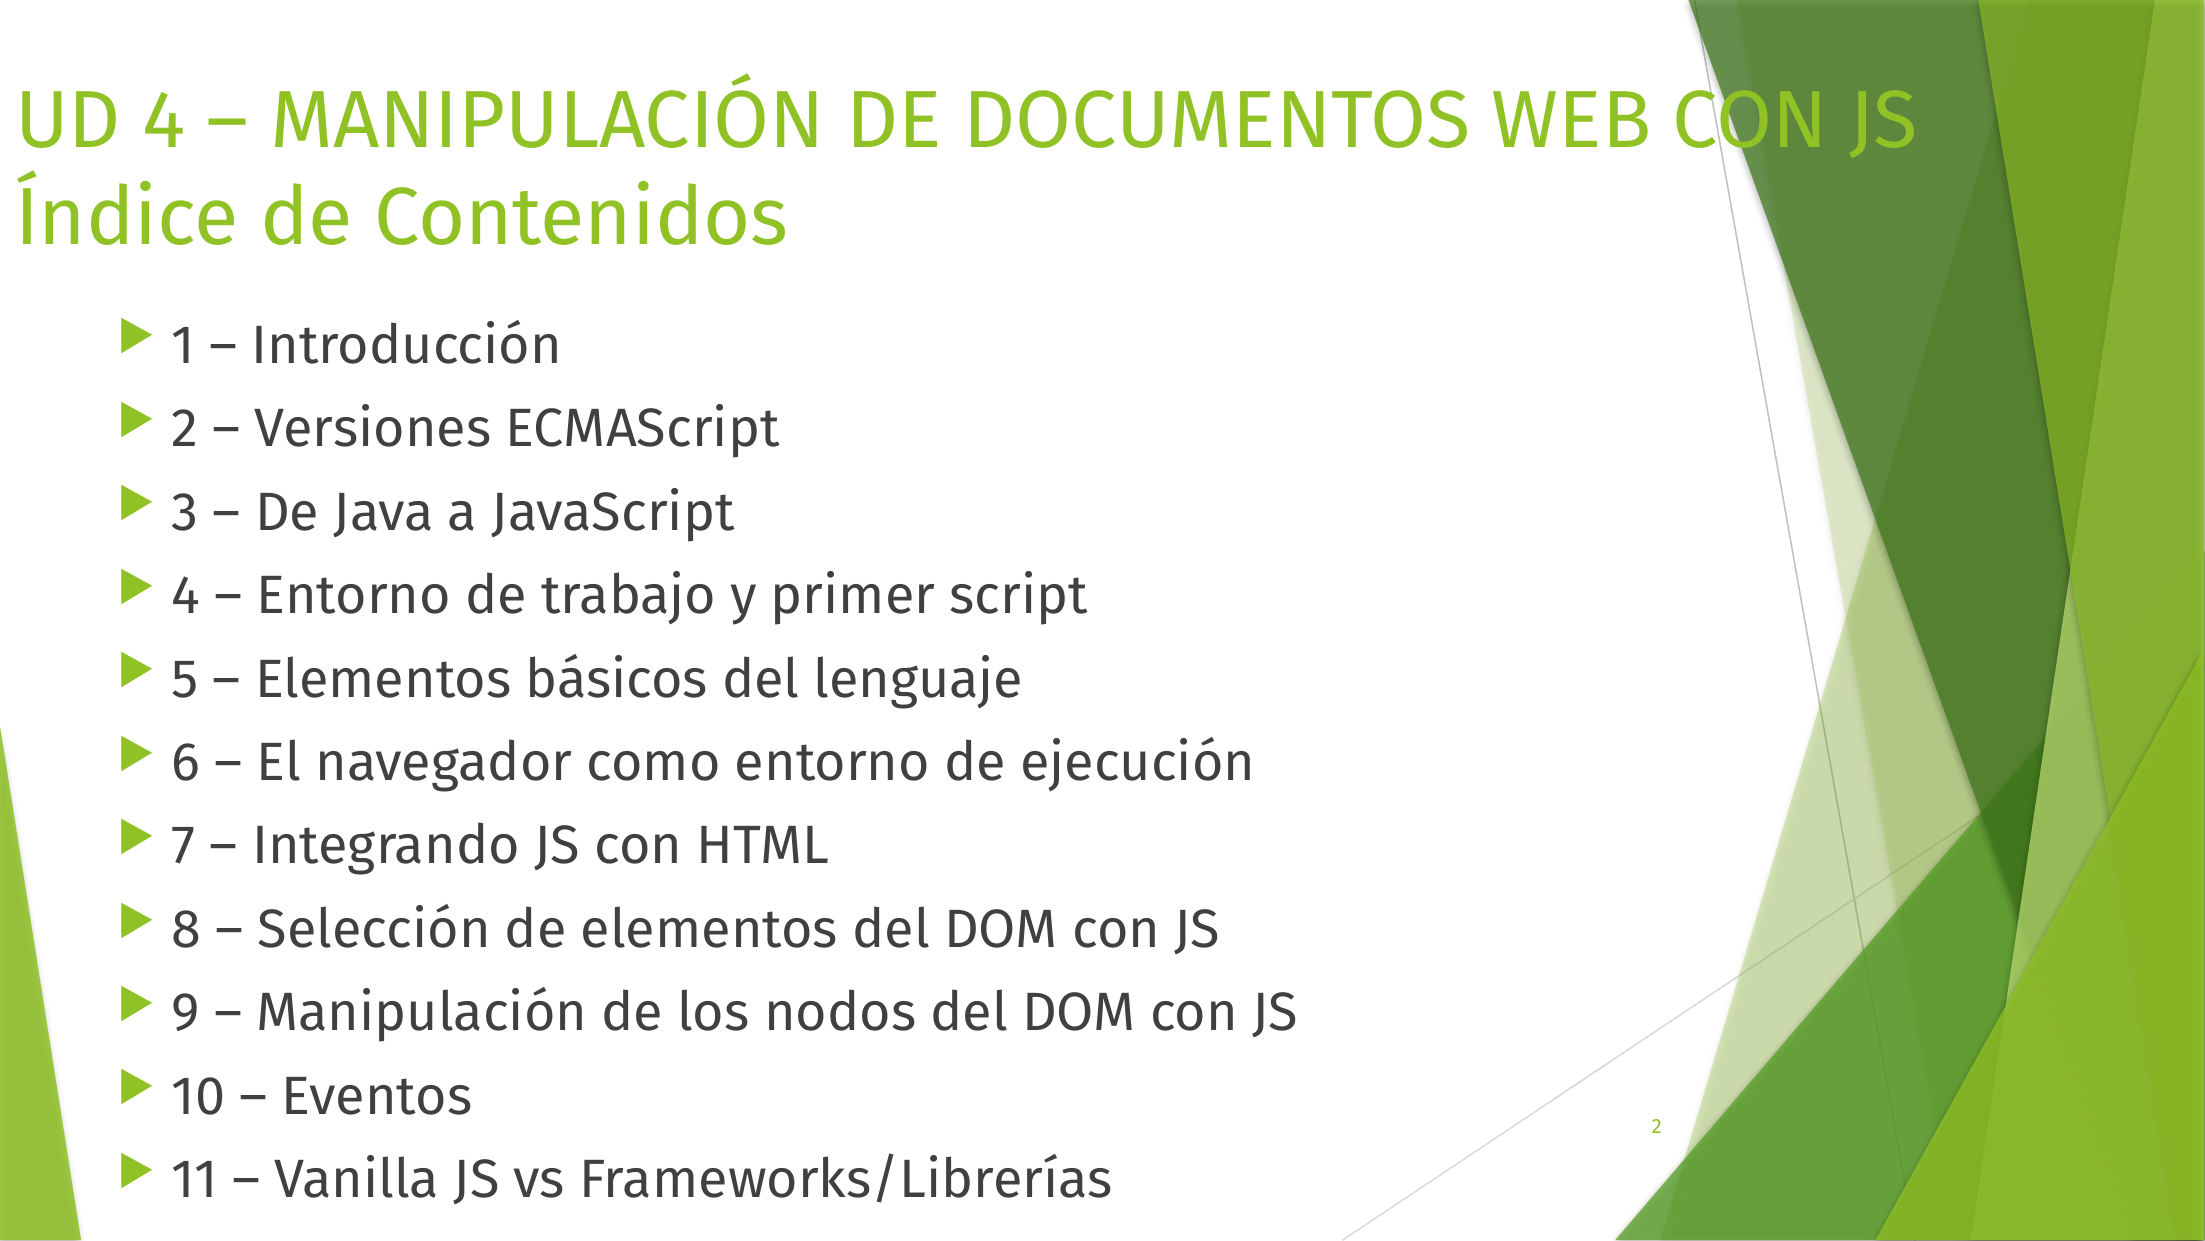

UD 4 – MANIPULACIÓN DE DOCUMENTOS WEB CON JS
Índice de Contenidos
1 – Introducción
2 – Versiones ECMAScript
3 – De Java a JavaScript
4 – Entorno de trabajo y primer script
5 – Elementos básicos del lenguaje
6 – El navegador como entorno de ejecución
7 – Integrando JS con HTML
8 – Selección de elementos del DOM con JS
9 – Manipulación de los nodos del DOM con JS
10 – Eventos
11 – Vanilla JS vs Frameworks/Librerías
2